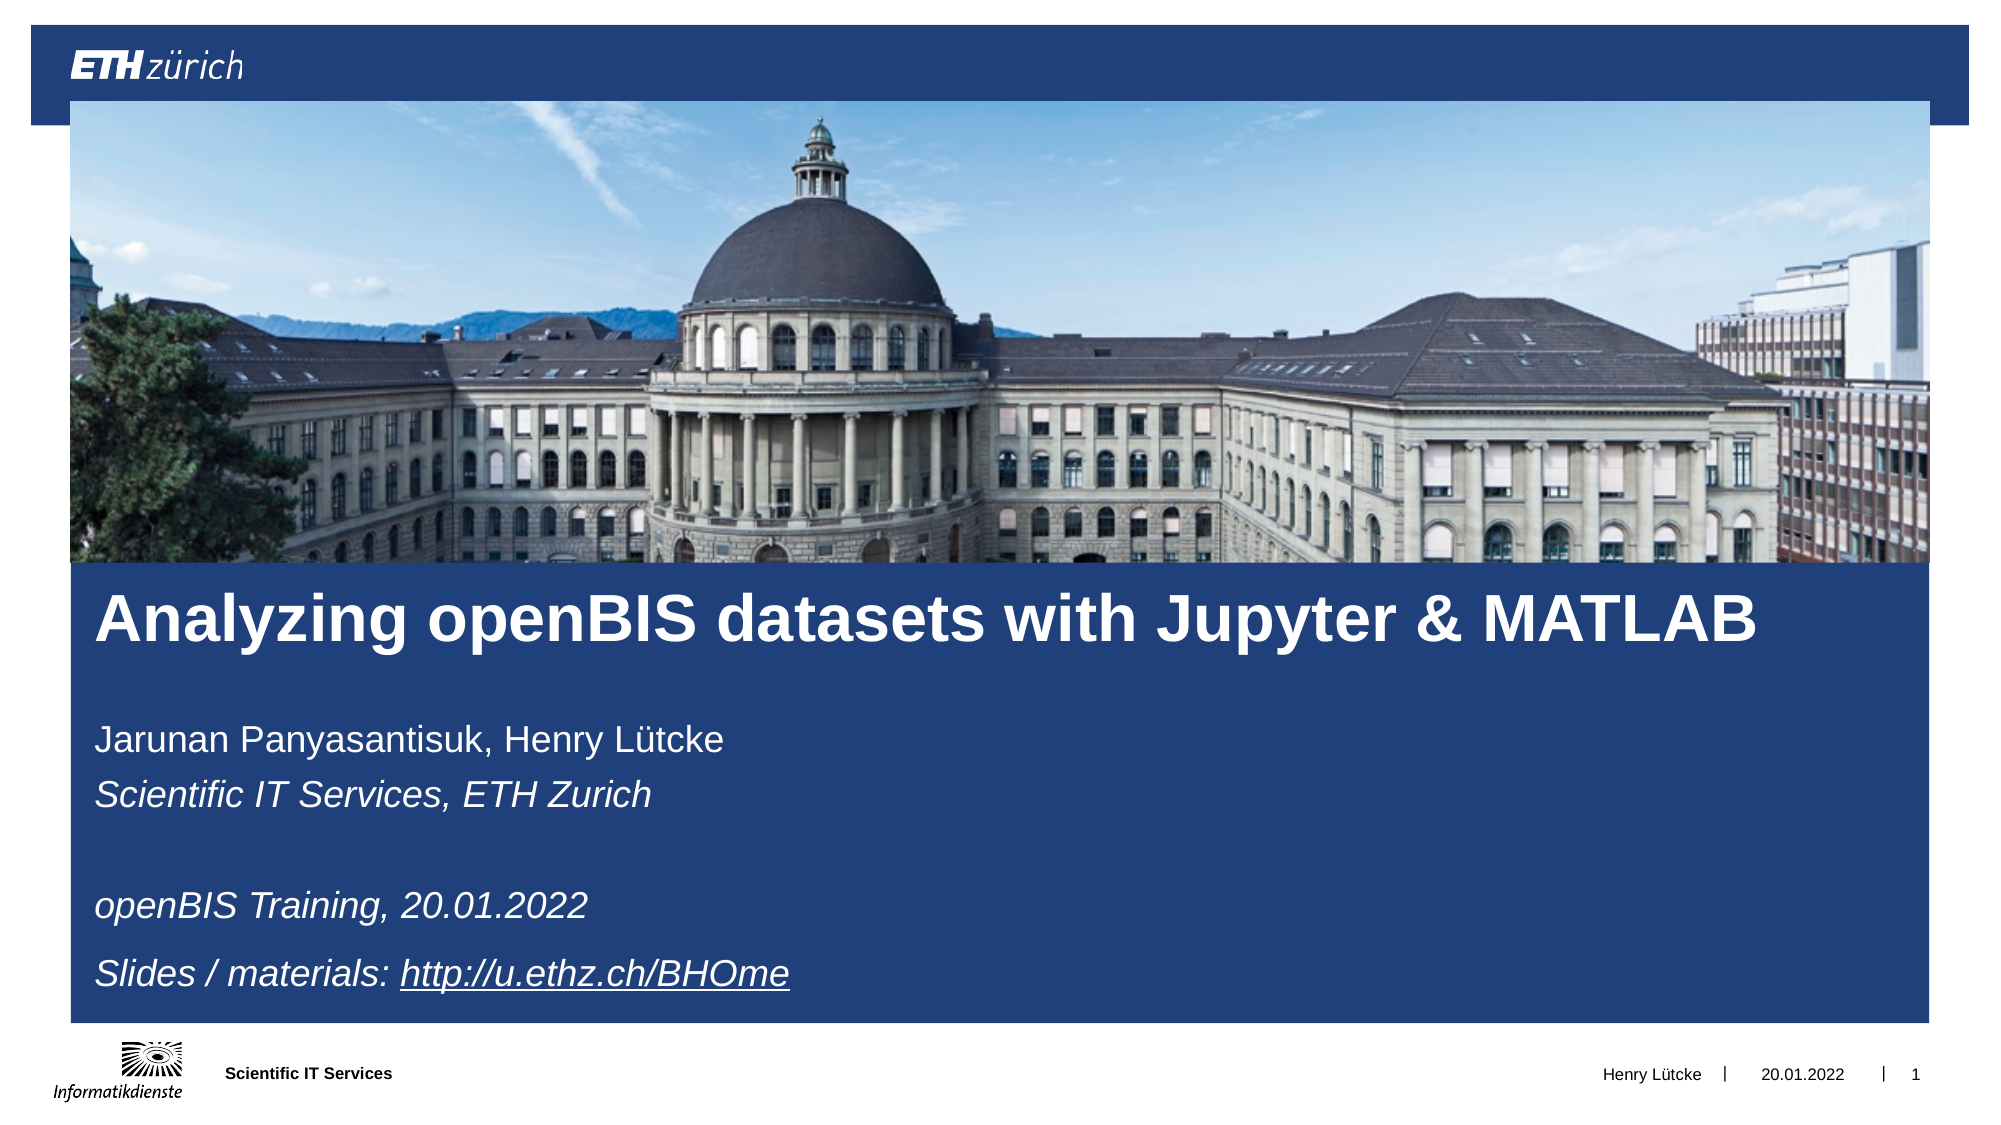

# Analyzing openBIS datasets with Jupyter & MATLAB
Jarunan Panyasantisuk, Henry Lütcke
Scientific IT Services, ETH Zurich

openBIS Training, 20.01.2022
Slides / materials: http://u.ethz.ch/BHOme
Henry Lütcke
20.01.2022
1